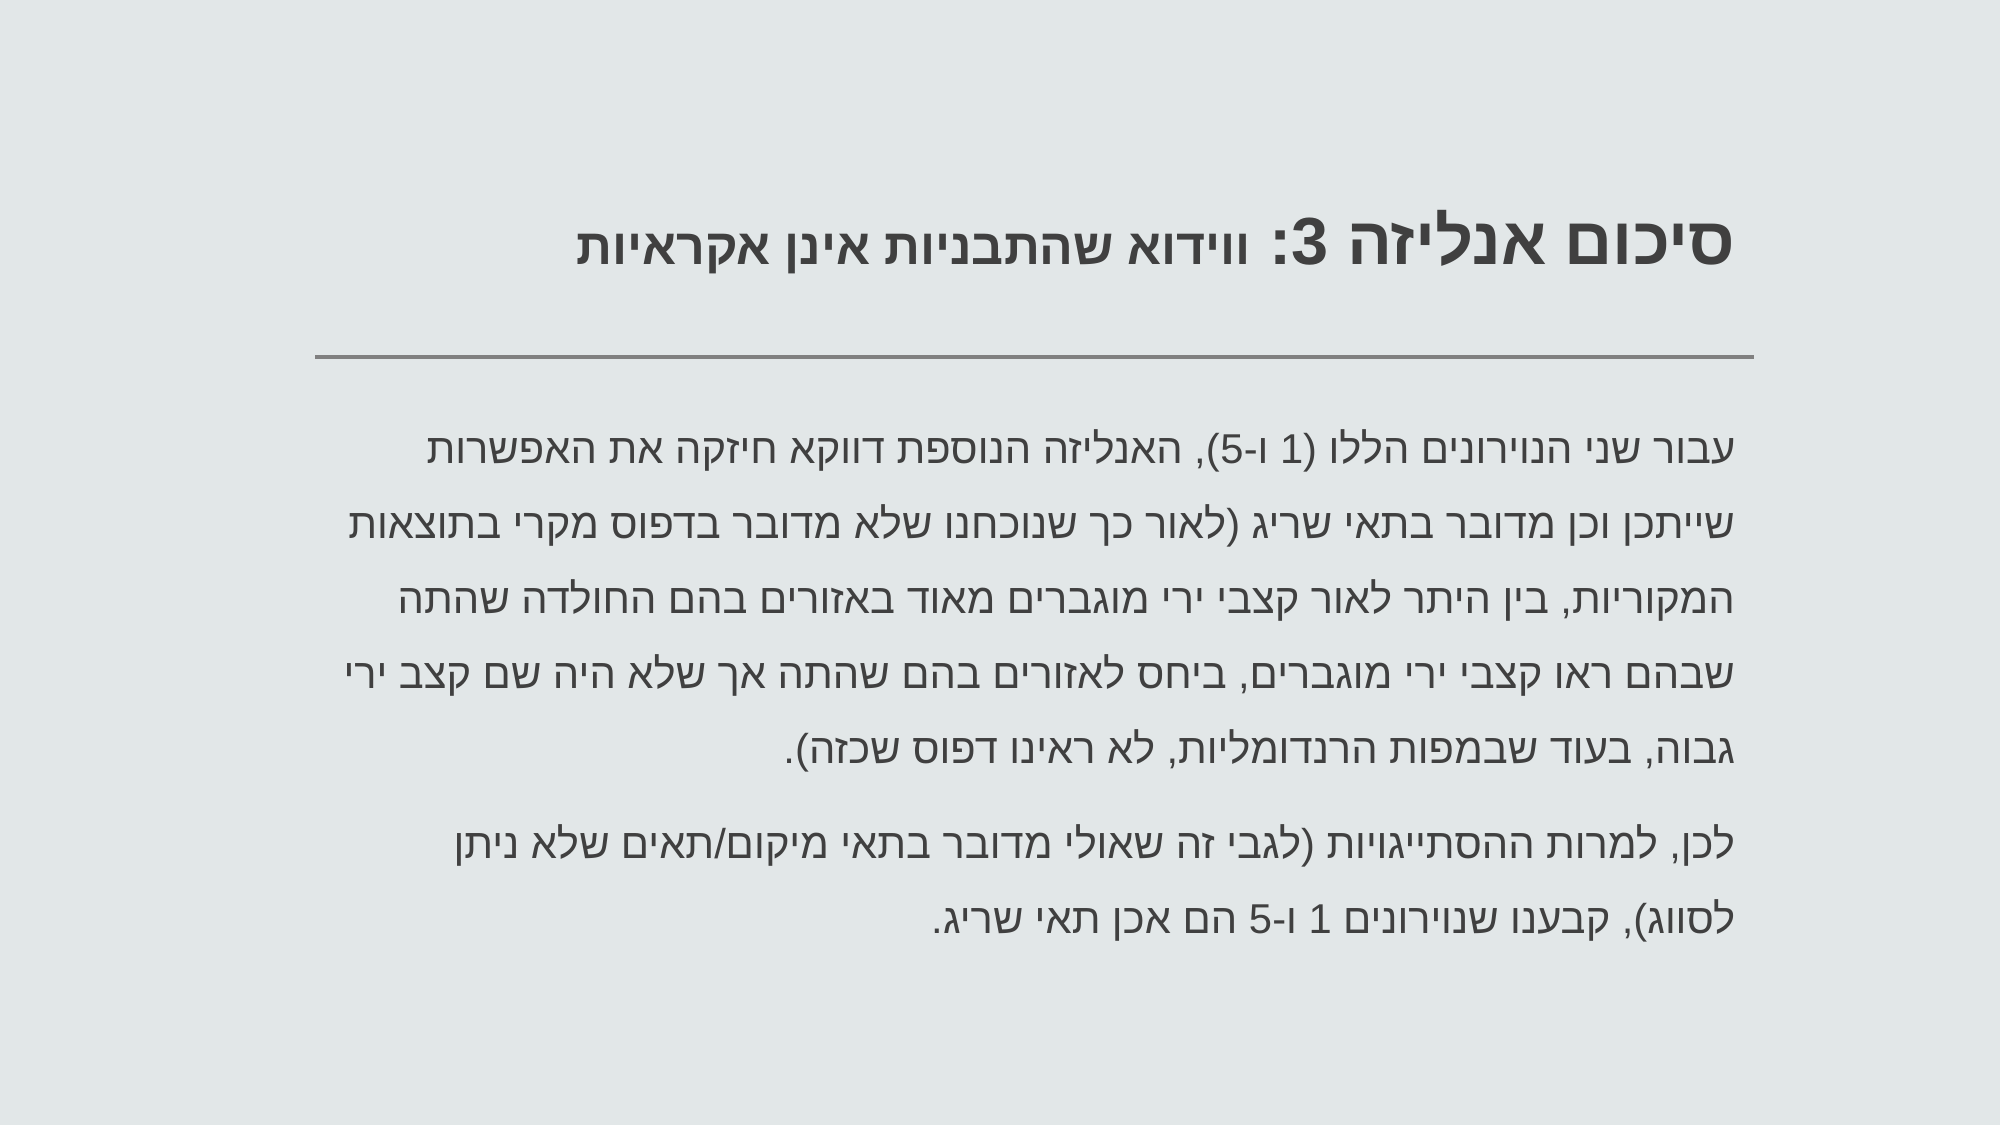

# סיכום אנליזה 3: ווידוא שהתבניות אינן אקראיות
עבור שני הנוירונים הללו (1 ו-5), האנליזה הנוספת דווקא חיזקה את האפשרות שייתכן וכן מדובר בתאי שריג (לאור כך שנוכחנו שלא מדובר בדפוס מקרי בתוצאות המקוריות, בין היתר לאור קצבי ירי מוגברים מאוד באזורים בהם החולדה שהתה שבהם ראו קצבי ירי מוגברים, ביחס לאזורים בהם שהתה אך שלא היה שם קצב ירי גבוה, בעוד שבמפות הרנדומליות, לא ראינו דפוס שכזה).
לכן, למרות ההסתייגויות (לגבי זה שאולי מדובר בתאי מיקום/תאים שלא ניתן לסווג), קבענו שנוירונים 1 ו-5 הם אכן תאי שריג.